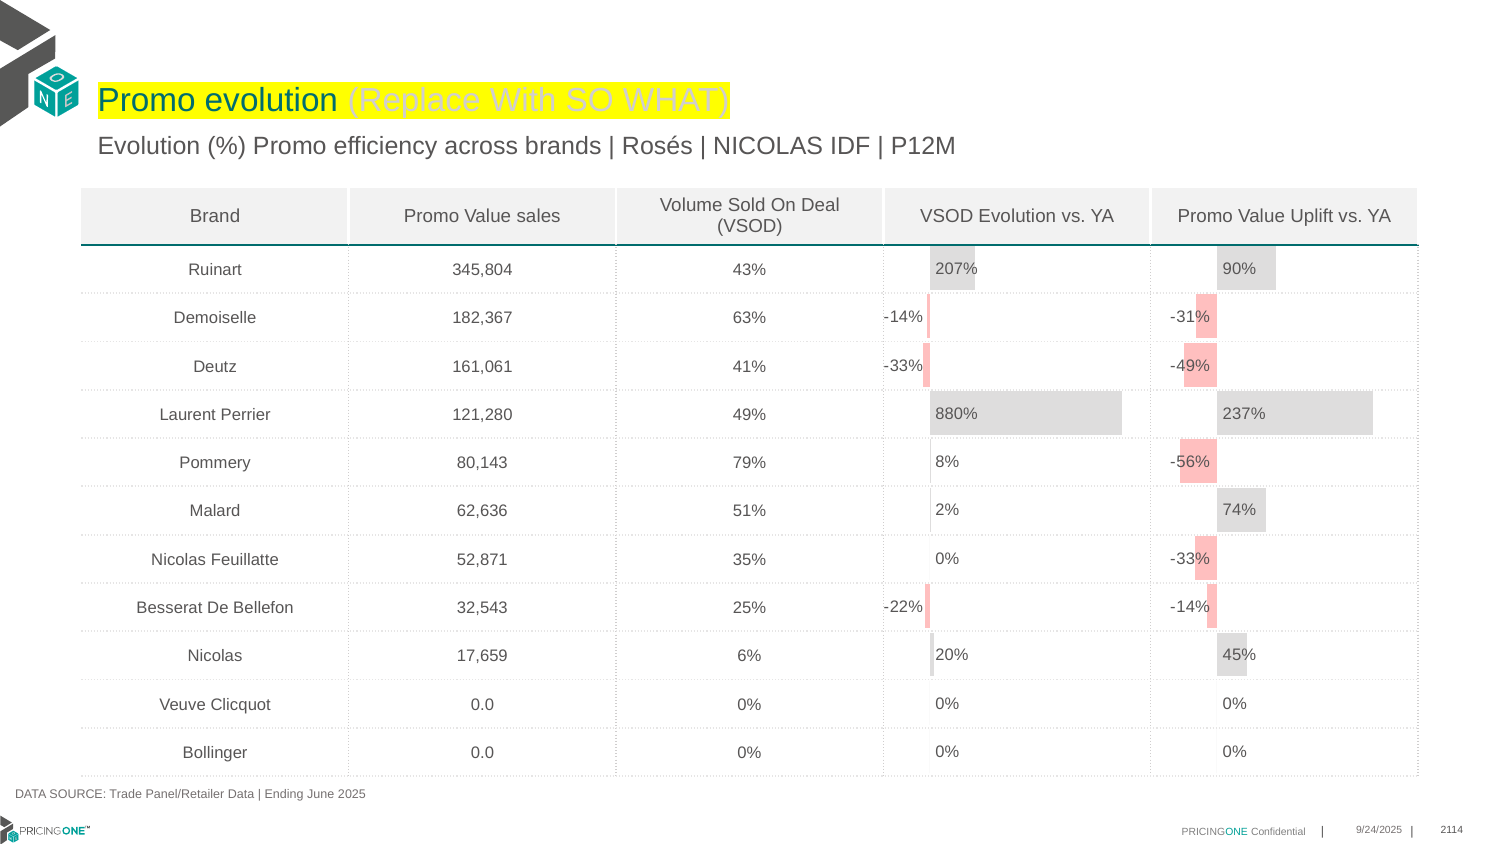

# Promo evolution (Replace With SO WHAT)
Evolution (%) Promo efficiency across brands | Rosés | NICOLAS IDF | P12M
| Brand | Promo Value sales | Volume Sold On Deal (VSOD) | VSOD Evolution vs. YA | Promo Value Uplift vs. YA |
| --- | --- | --- | --- | --- |
| Ruinart | 345,804 | 43% |  |  |
| Demoiselle | 182,367 | 63% |  |  |
| Deutz | 161,061 | 41% |  |  |
| Laurent Perrier | 121,280 | 49% |  |  |
| Pommery | 80,143 | 79% |  |  |
| Malard | 62,636 | 51% |  |  |
| Nicolas Feuillatte | 52,871 | 35% |  |  |
| Besserat De Bellefon | 32,543 | 25% |  |  |
| Nicolas | 17,659 | 6% |  |  |
| Veuve Clicquot | 0.0 | 0% |  |  |
| Bollinger | 0.0 | 0% |  |  |

### Chart

| Category | VSOD Evaluation vs YA |
|---|---|
| Ruinart | 2.071 |
| Demoiselle | -0.137 |
| Deutz | -0.32799999999999996 |
| Laurent Perrier | 8.8 |
| Pommery | 0.08200000000000007 |
| Malard | 0.020000000000000018 |
| Nicolas Feuillatte | 0.0 |
| Besserat De Bellefon | -0.21899999999999997 |
| Nicolas | 0.19999999999999996 |
| Veuve Clicquot | 0.0 |
| Bollinger | 0.0 |

### Chart

| Category | Promo Value Uplift vs YA |
|---|---|
| Ruinart | 0.9019450528176682 |
| Demoiselle | -0.3102839592607176 |
| Deutz | -0.490938482186003 |
| Laurent Perrier | 2.366051890737067 |
| Pommery | -0.5621920532875635 |
| Malard | 0.7372207427208732 |
| Nicolas Feuillatte | -0.32986933305864796 |
| Besserat De Bellefon | -0.14228051926569696 |
| Nicolas | 0.4519184523275668 |
| Veuve Clicquot | 0.0 |
| Bollinger | 0.0 |
DATA SOURCE: Trade Panel/Retailer Data | Ending June 2025

9/24/2025
2114